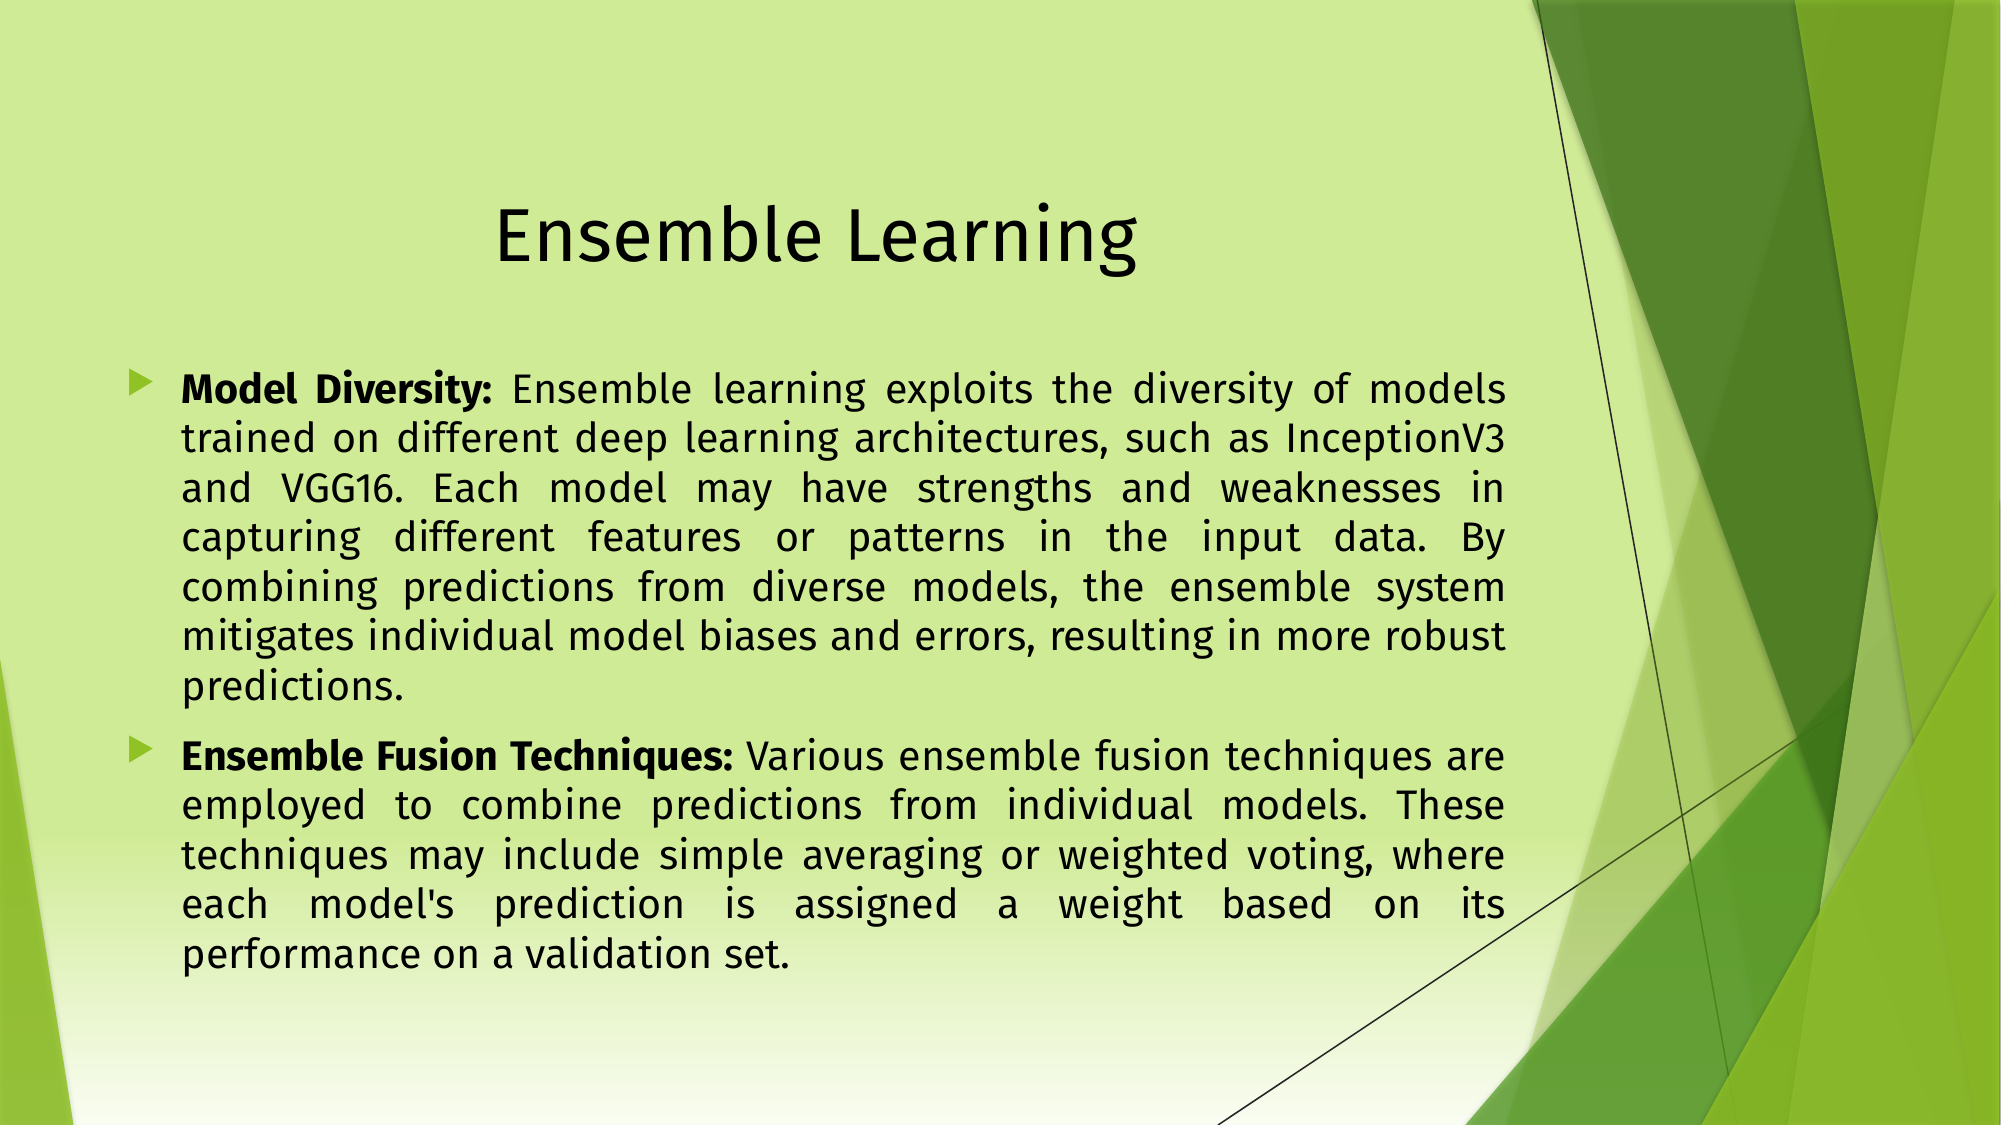

# Ensemble Learning
Model Diversity: Ensemble learning exploits the diversity of models trained on different deep learning architectures, such as InceptionV3 and VGG16. Each model may have strengths and weaknesses in capturing different features or patterns in the input data. By combining predictions from diverse models, the ensemble system mitigates individual model biases and errors, resulting in more robust predictions.
Ensemble Fusion Techniques: Various ensemble fusion techniques are employed to combine predictions from individual models. These techniques may include simple averaging or weighted voting, where each model's prediction is assigned a weight based on its performance on a validation set.